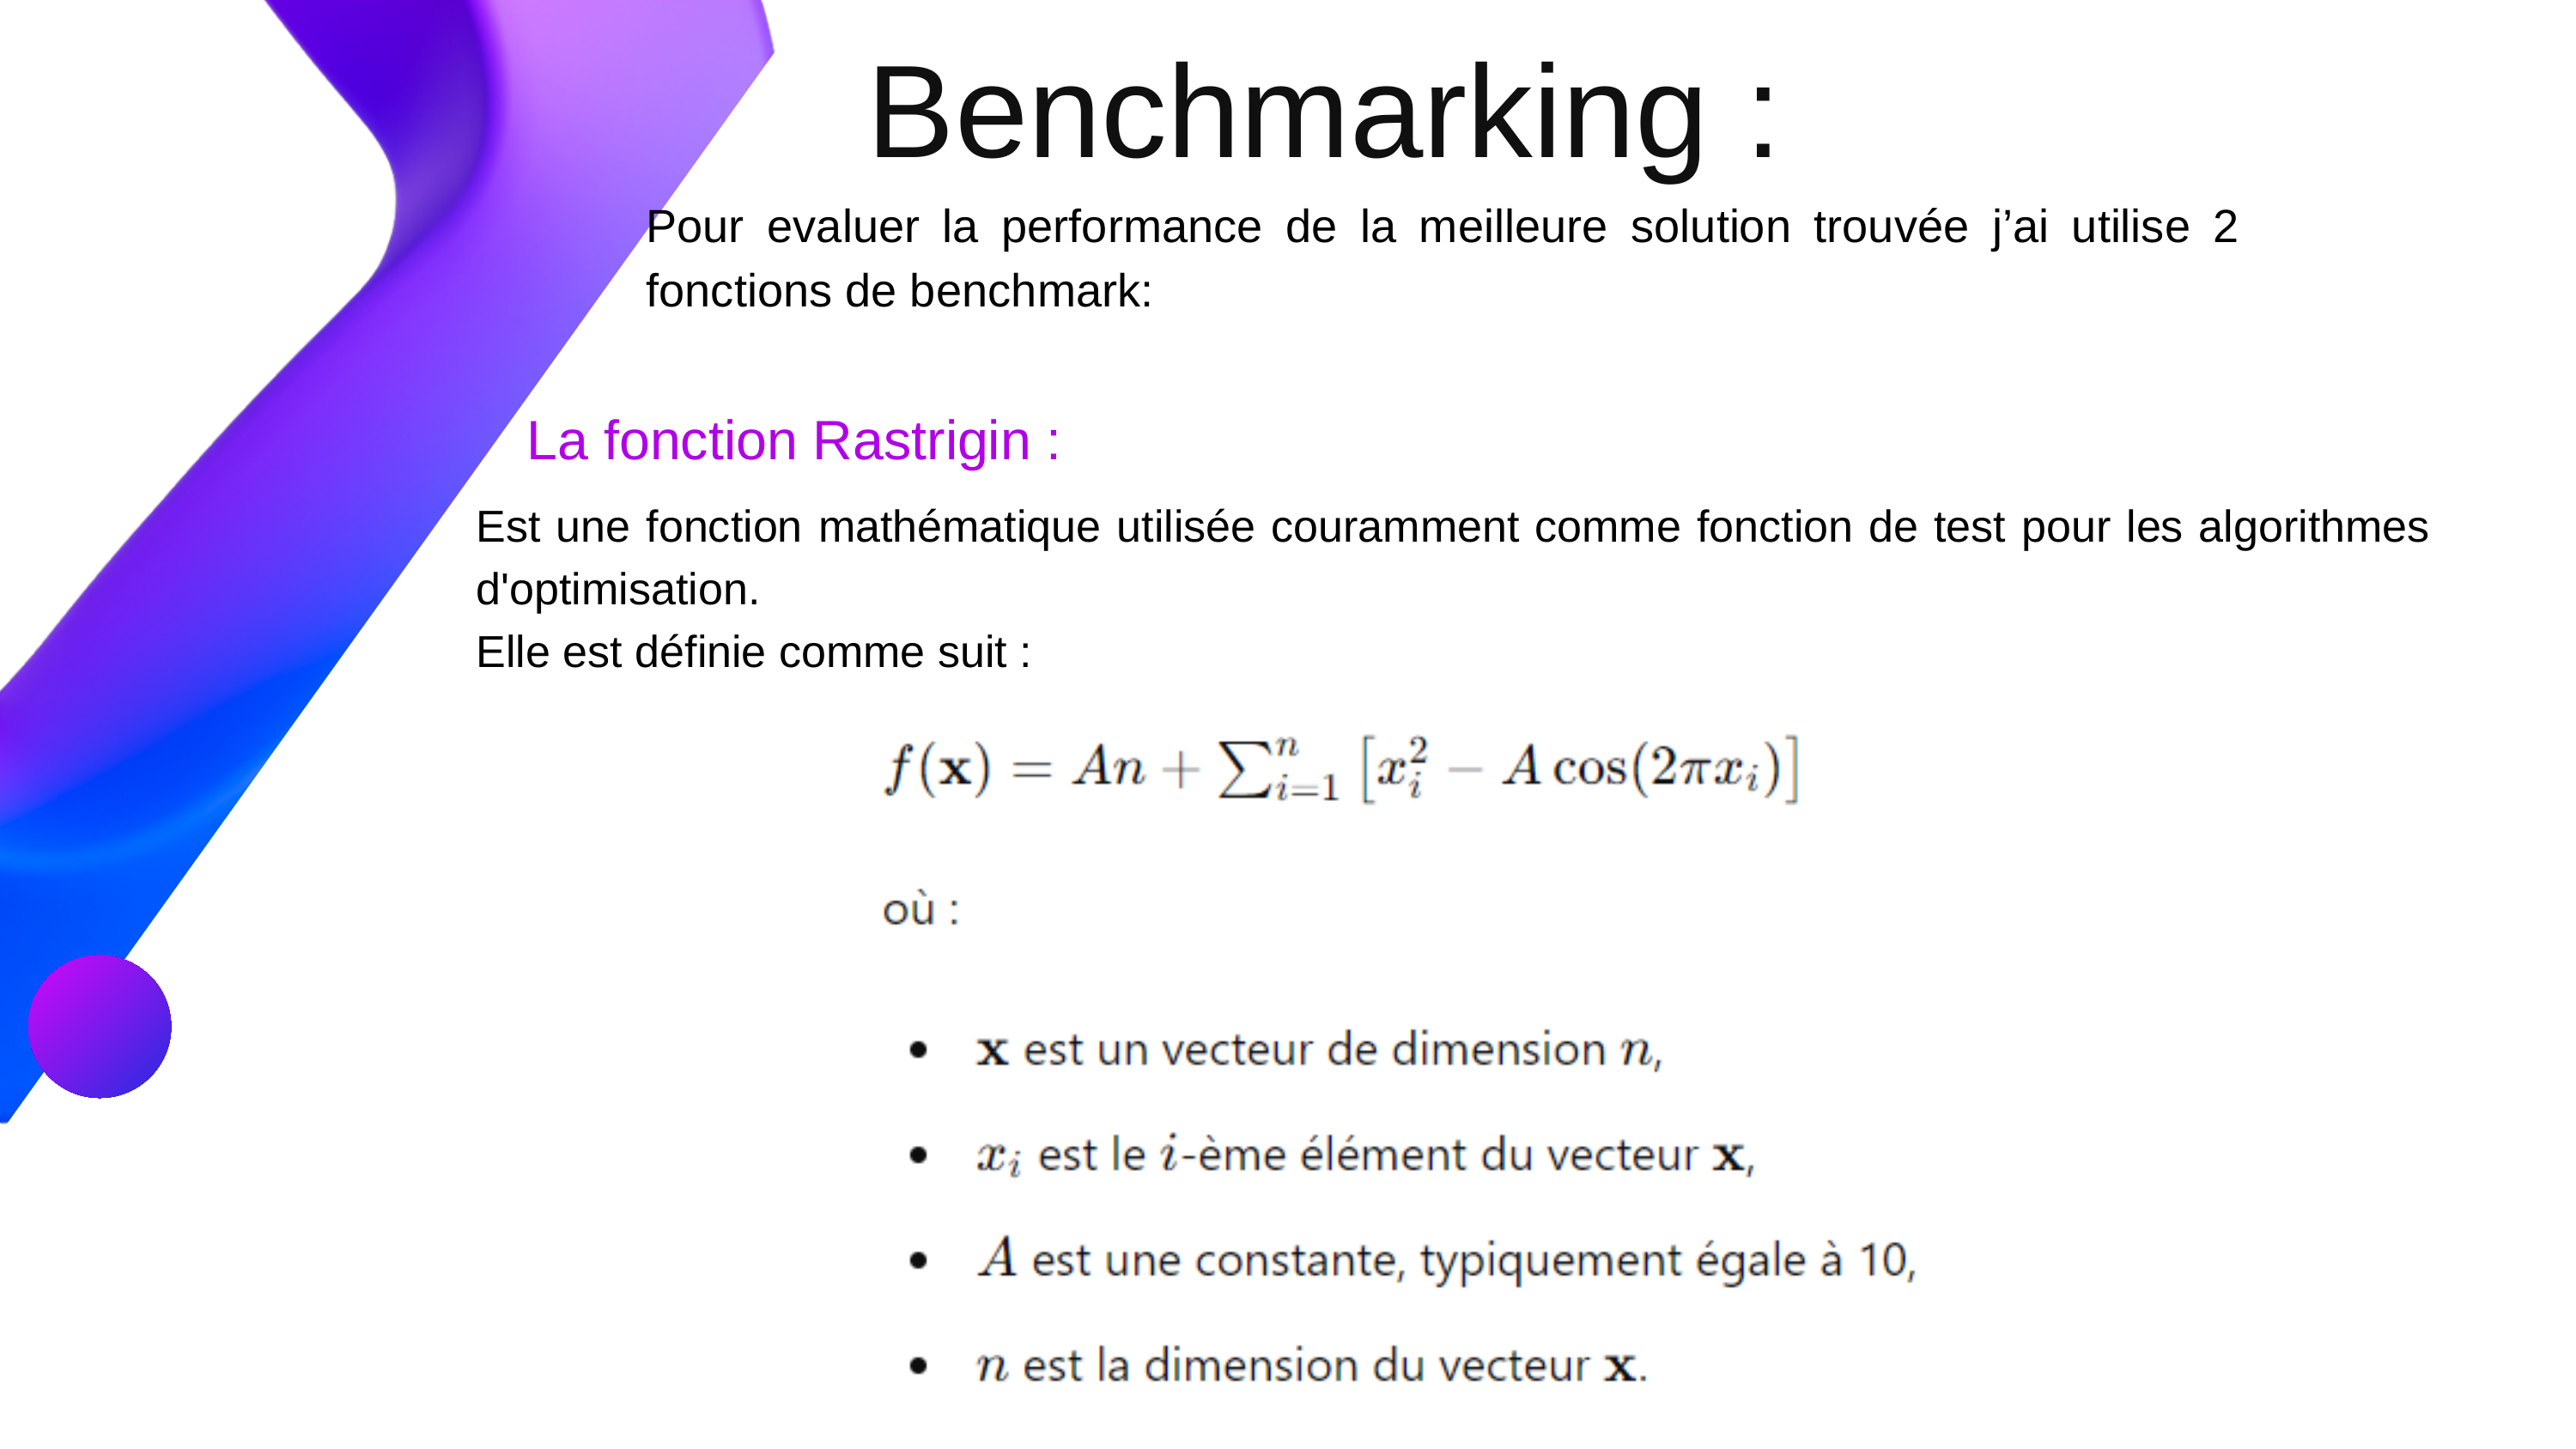

Benchmarking :
Pour evaluer la performance de la meilleure solution trouvée j’ai utilise 2 fonctions de benchmark:
La fonction Rastrigin :
Est une fonction mathématique utilisée couramment comme fonction de test pour les algorithmes d'optimisation.
Elle est définie comme suit :